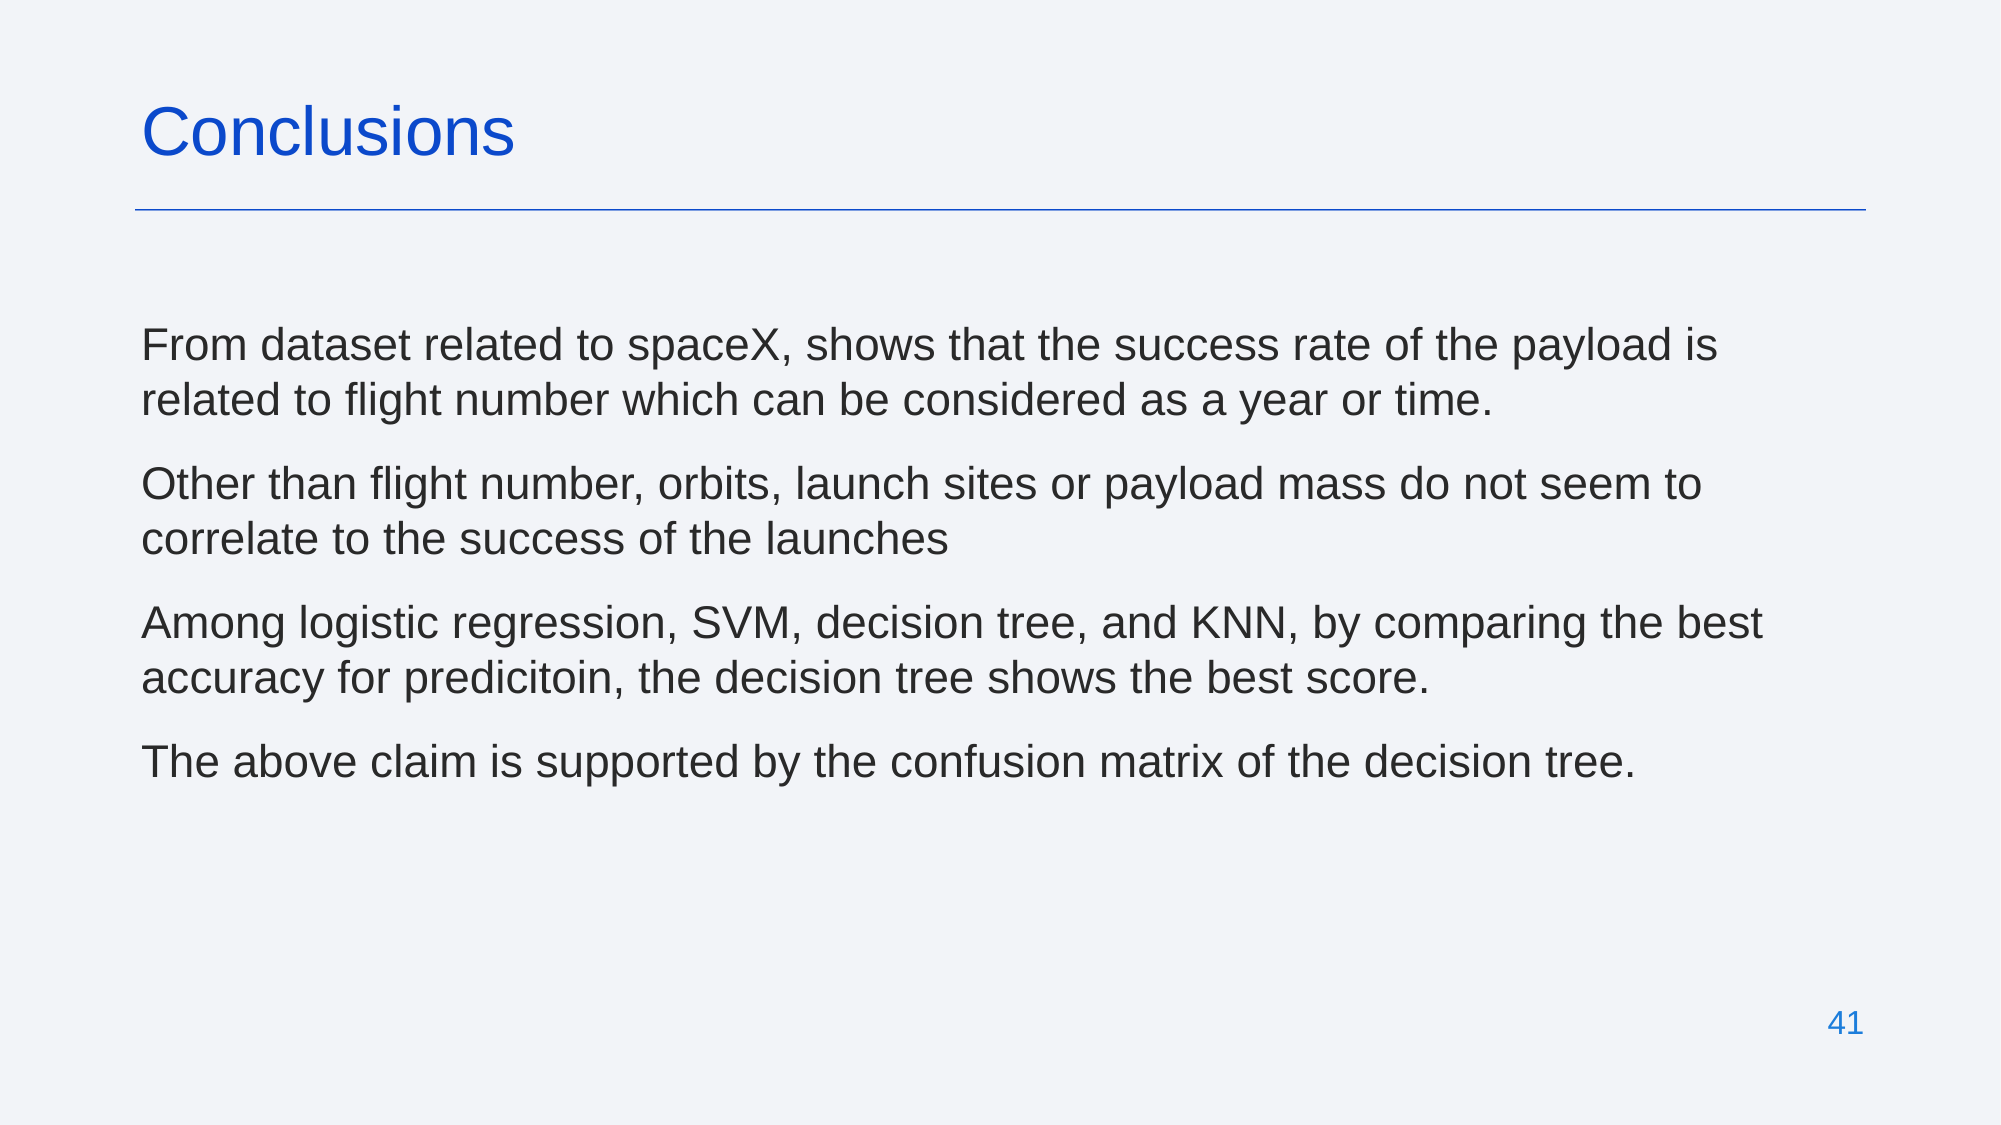

Conclusions
From dataset related to spaceX, shows that the success rate of the payload is related to flight number which can be considered as a year or time.
Other than flight number, orbits, launch sites or payload mass do not seem to correlate to the success of the launches
Among logistic regression, SVM, decision tree, and KNN, by comparing the best accuracy for predicitoin, the decision tree shows the best score.
The above claim is supported by the confusion matrix of the decision tree.

41